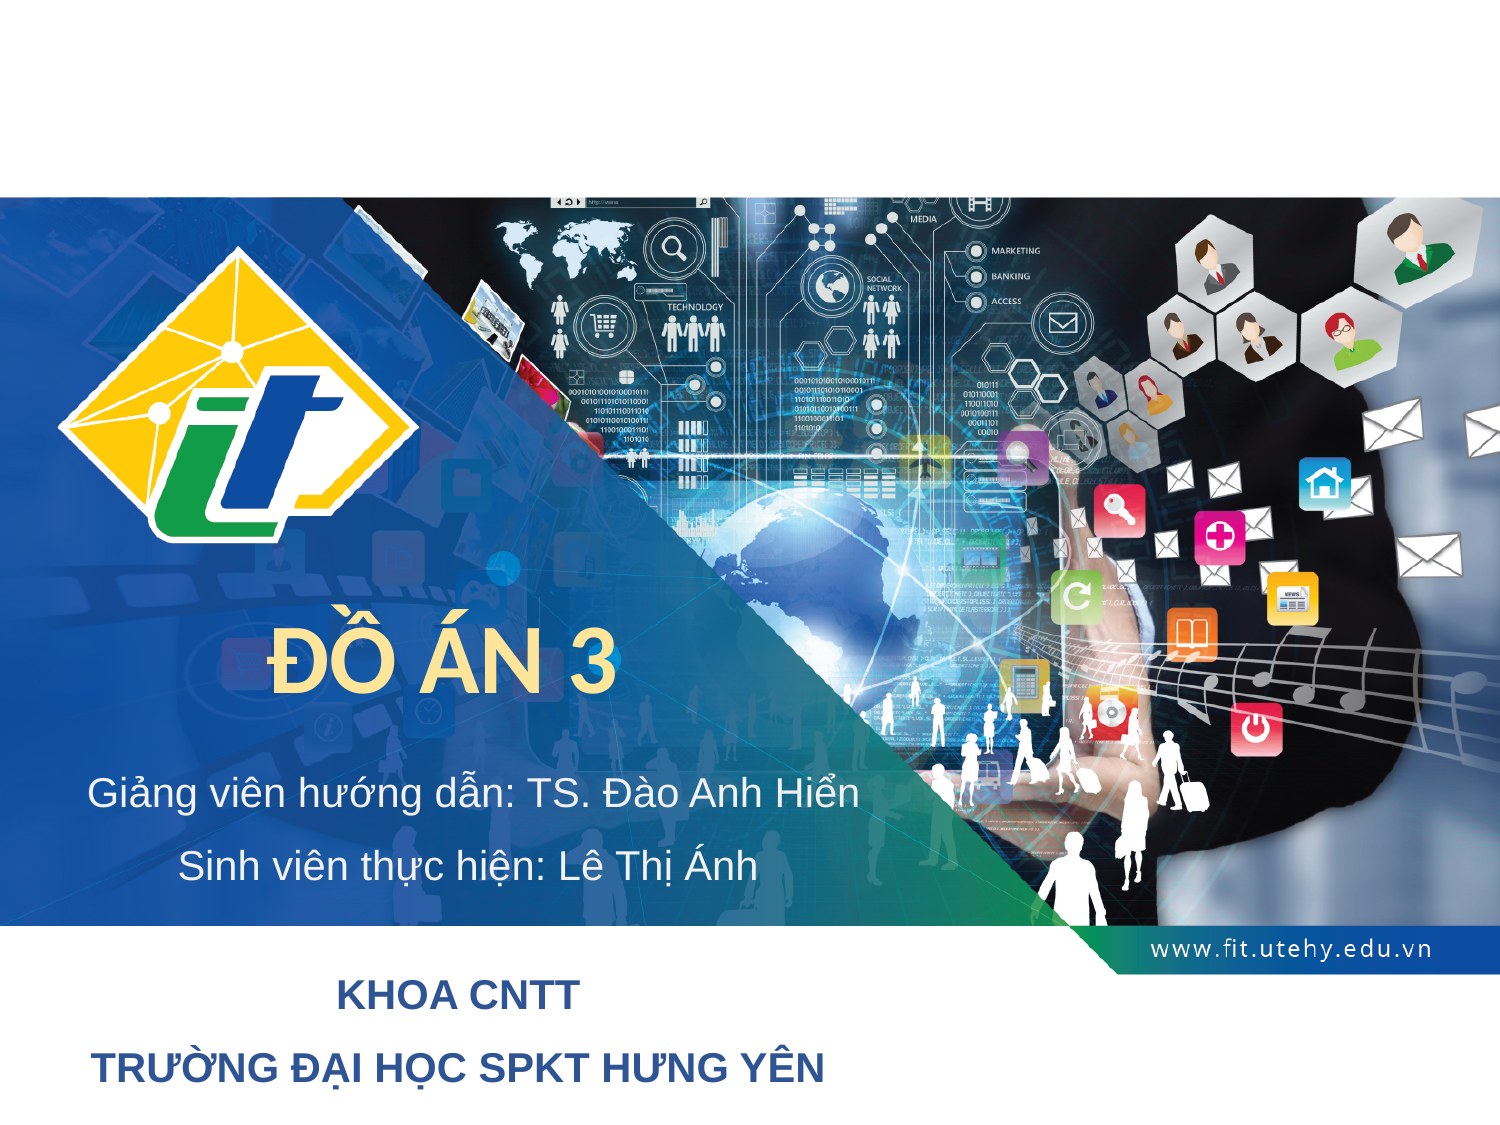

# ĐỒ ÁN 3
Giảng viên hướng dẫn: TS. Đào Anh Hiển
Sinh viên thực hiện: Lê Thị Ánh
KHOA CNTT
TRƯỜNG ĐẠI HỌC SPKT HƯNG YÊN